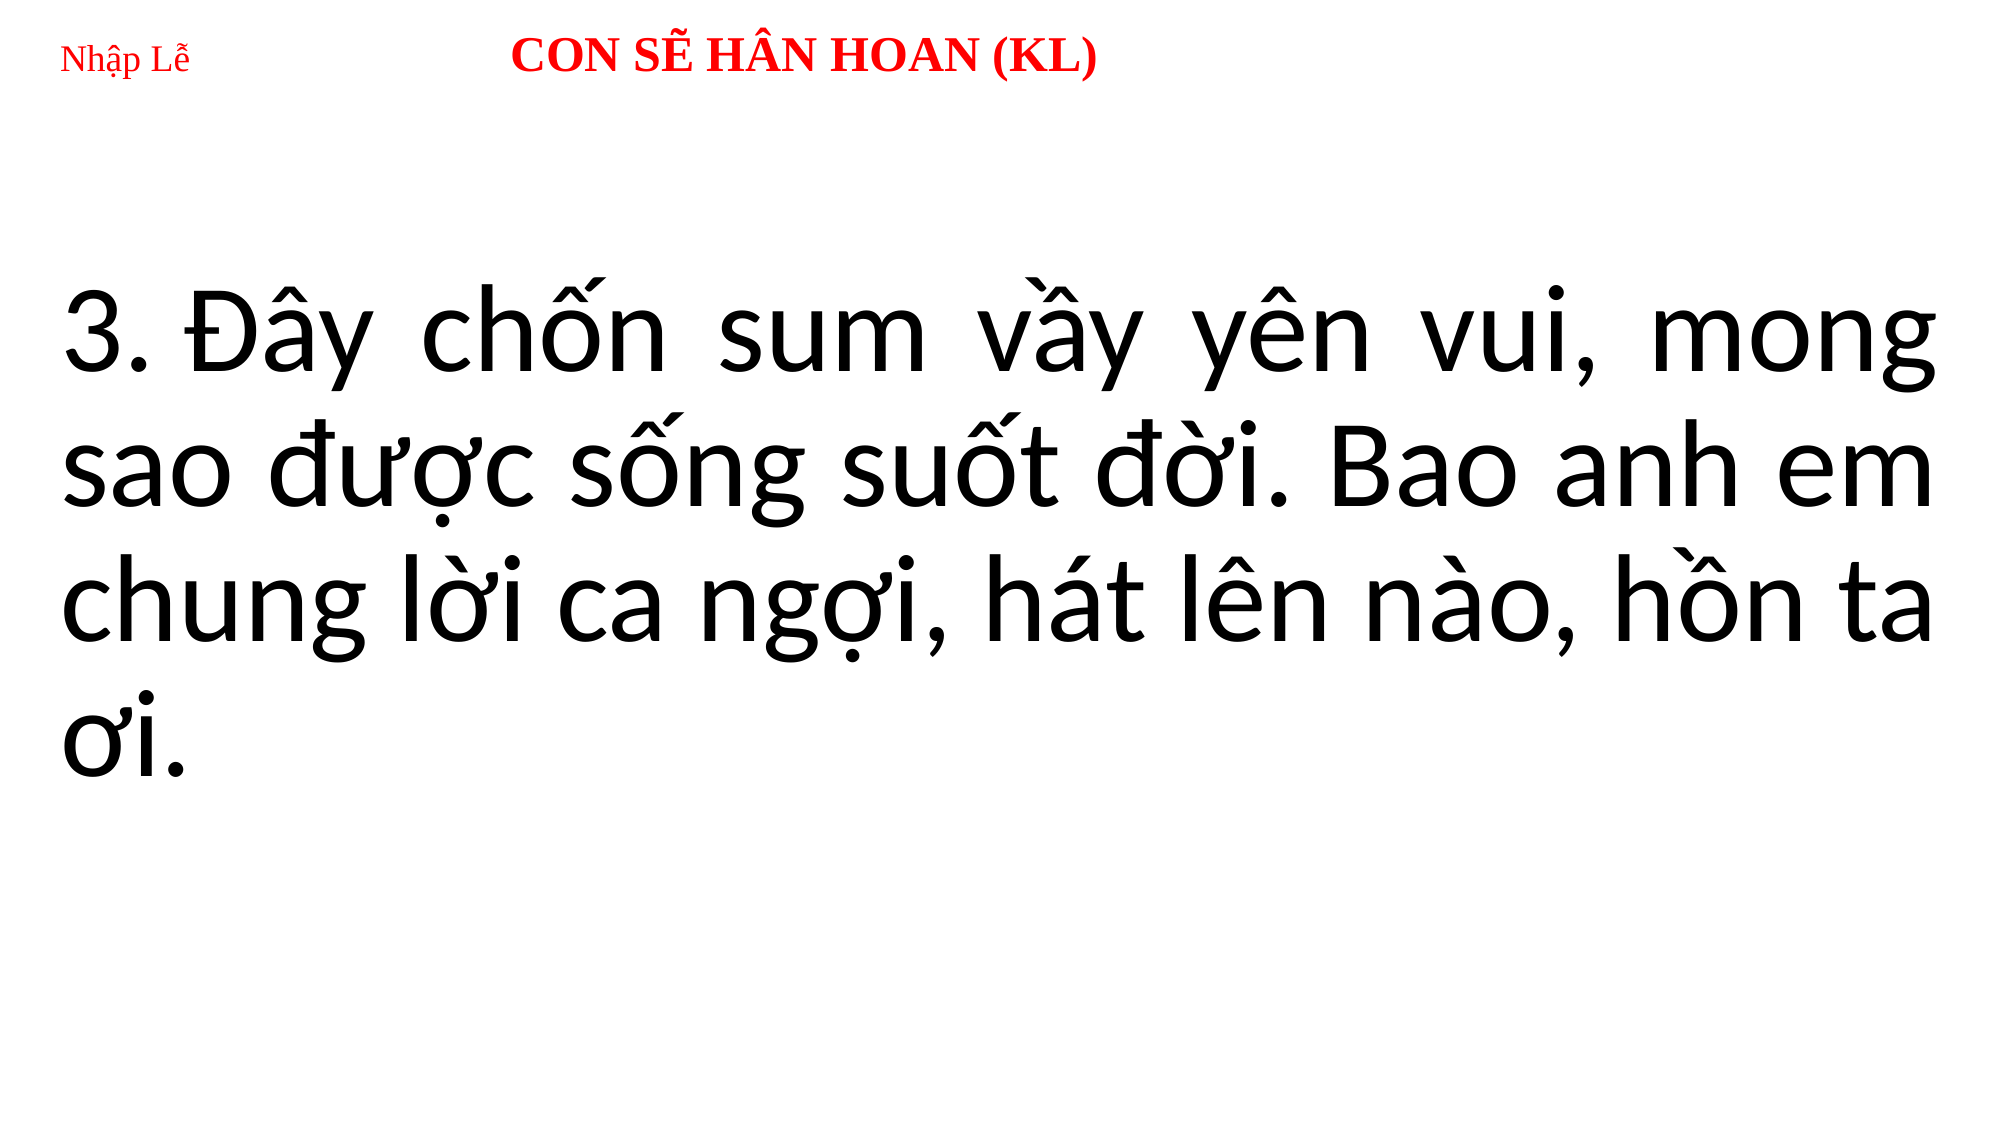

# Nhập Lễ                                 	CON SẼ HÂN HOAN (KL)
3. Ðây chốn sum vầy yên vui, mong sao được sống suốt đời. Bao anh em chung lời ca ngợi, hát lên nào, hồn ta ơi.